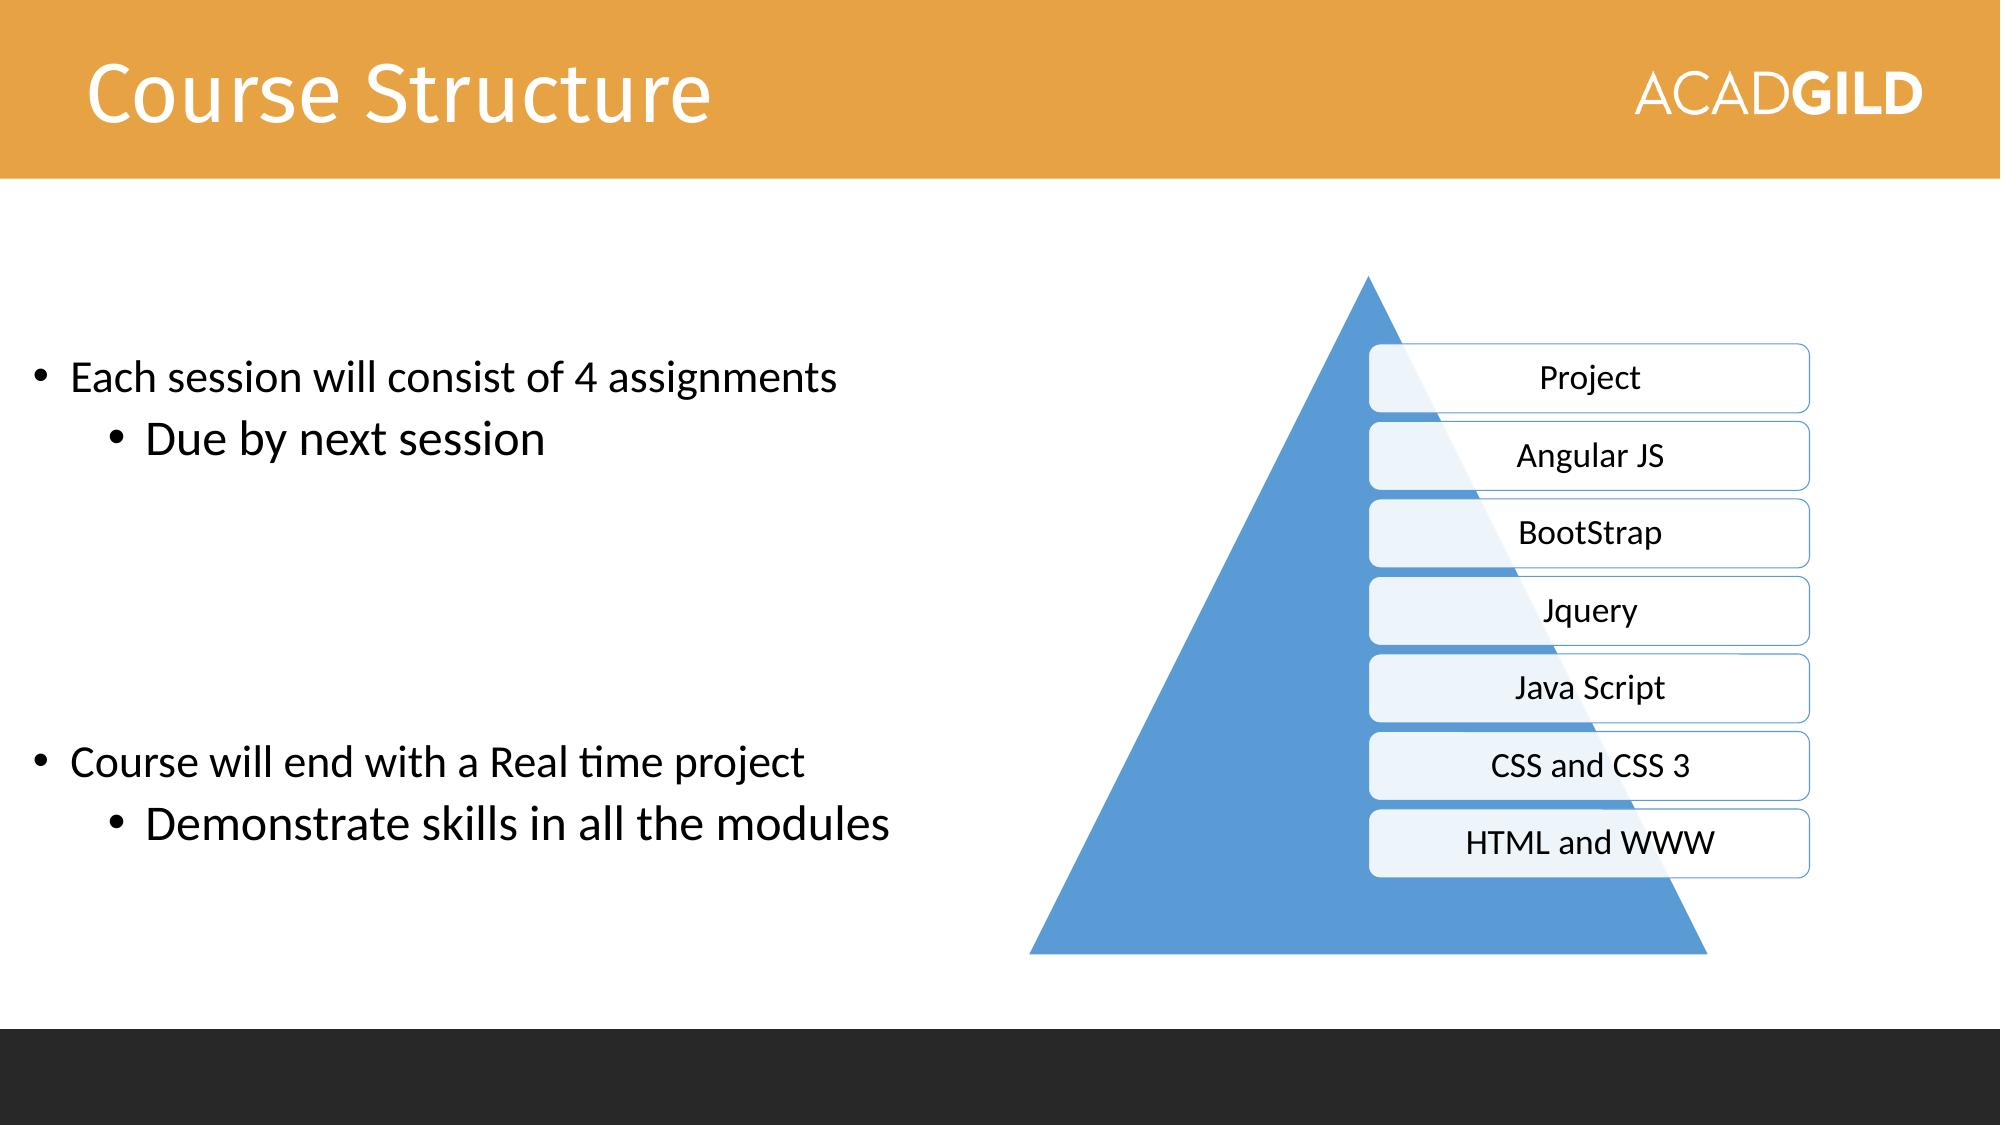

Course Structure

Each session will consist of 4 assignments
Due by next session

Course will end with a Real time project
Demonstrate skills in all the modules

Project
Angular JS
BootStrap
Jquery
Java Script
CSS and CSS 3
HTML and WWW